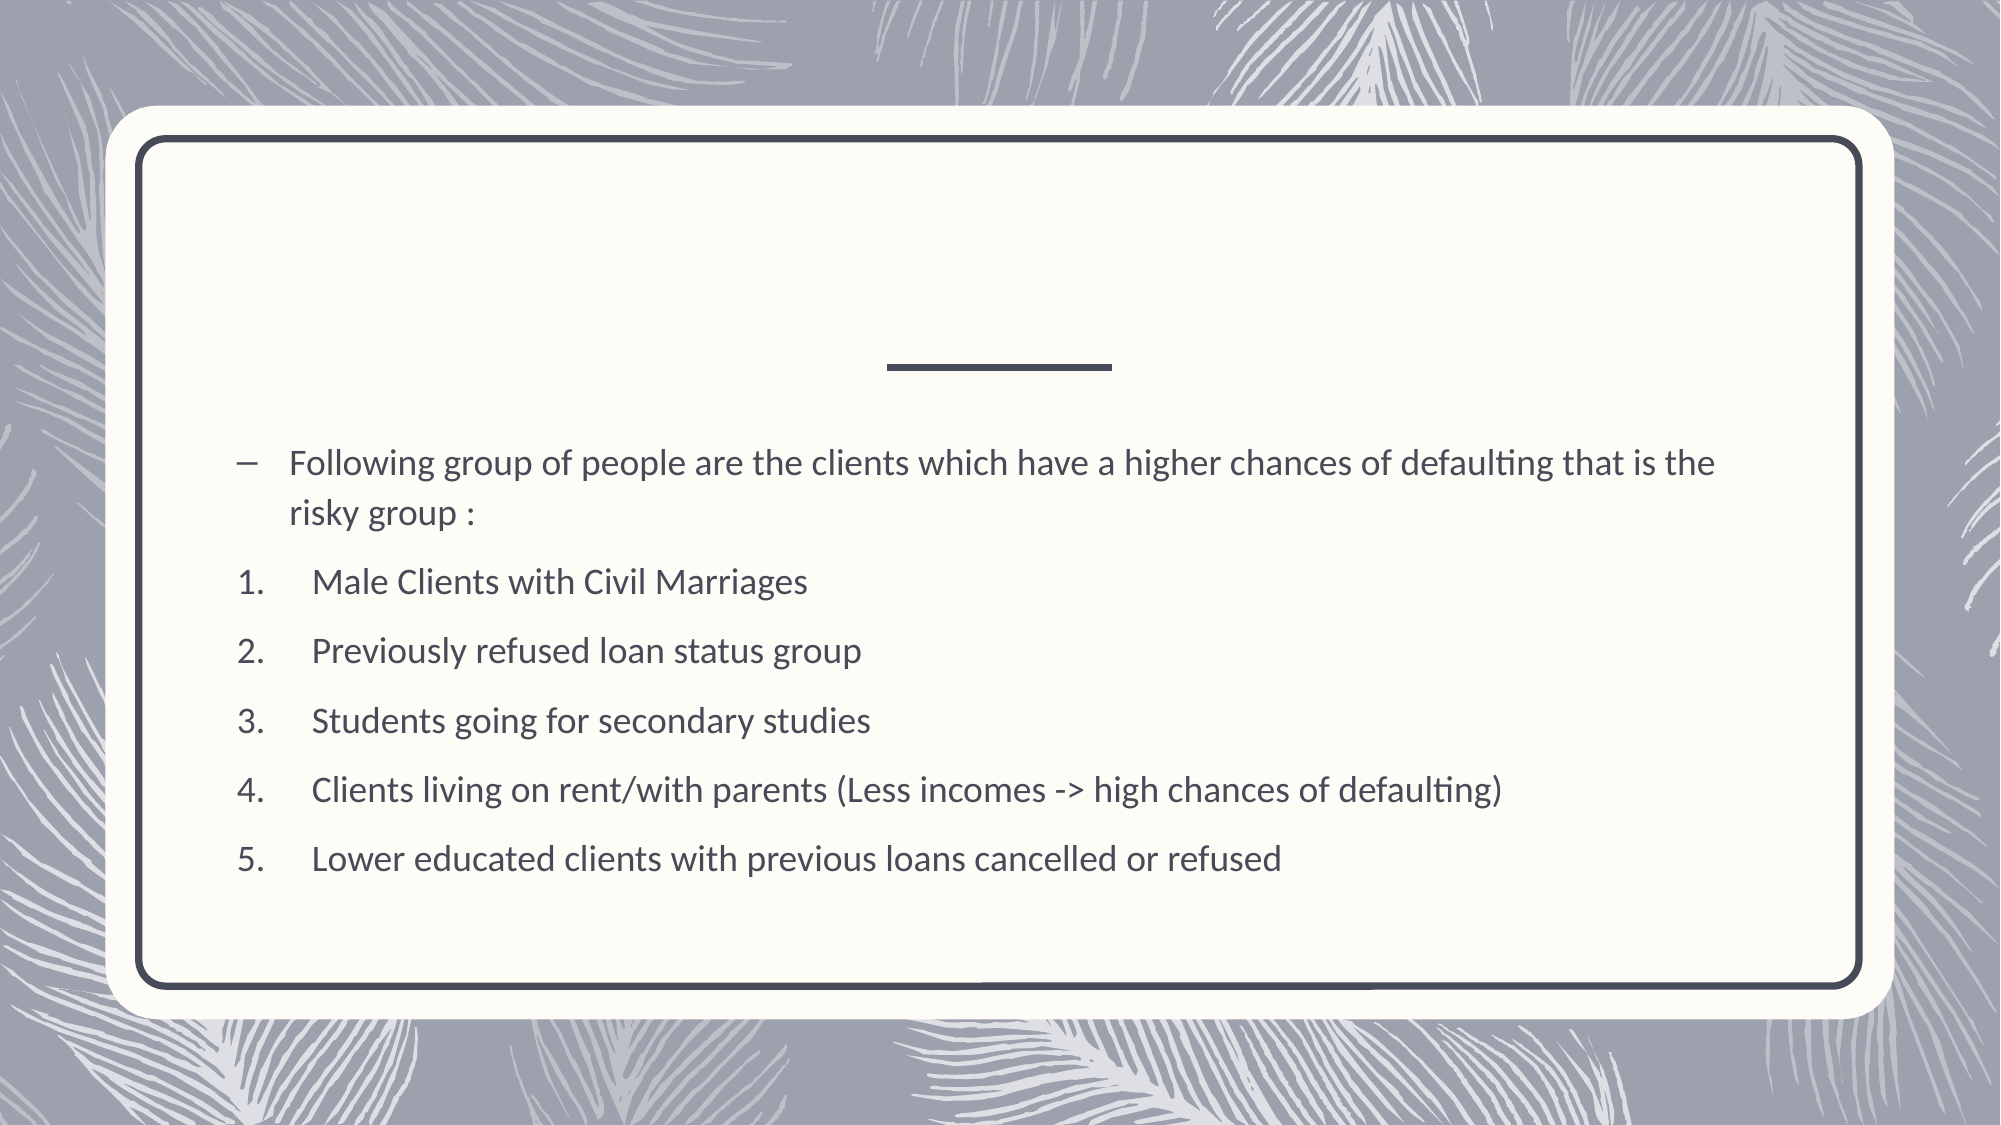

Following group of people are the clients which have a higher chances of defaulting that is the risky group :
Male Clients with Civil Marriages
Previously refused loan status group
Students going for secondary studies
Clients living on rent/with parents (Less incomes -> high chances of defaulting)
Lower educated clients with previous loans cancelled or refused